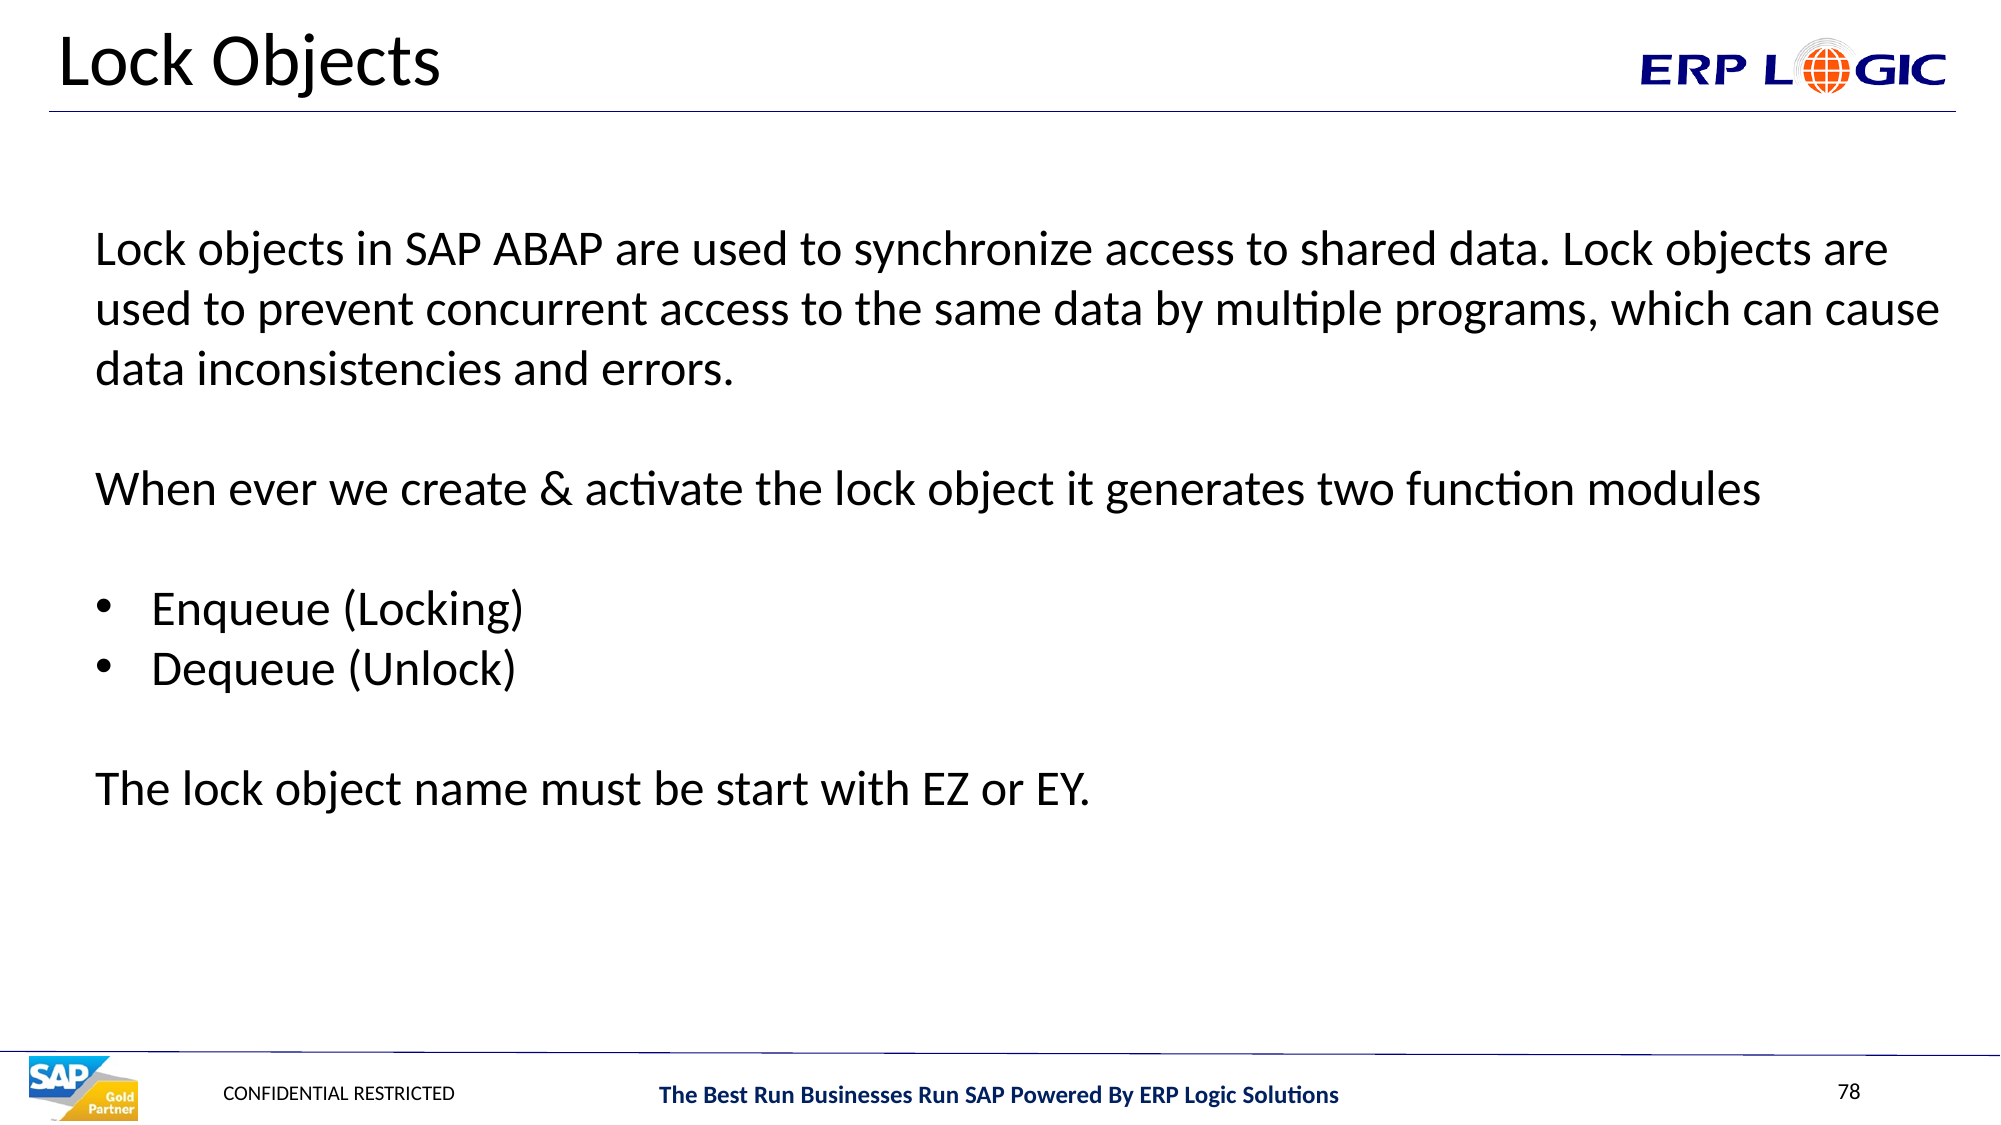

# Lock Objects
Lock objects in SAP ABAP are used to synchronize access to shared data. Lock objects are used to prevent concurrent access to the same data by multiple programs, which can cause data inconsistencies and errors.

When ever we create & activate the lock object it generates two function modules

Enqueue (Locking)
Dequeue (Unlock)

The lock object name must be start with EZ or EY.